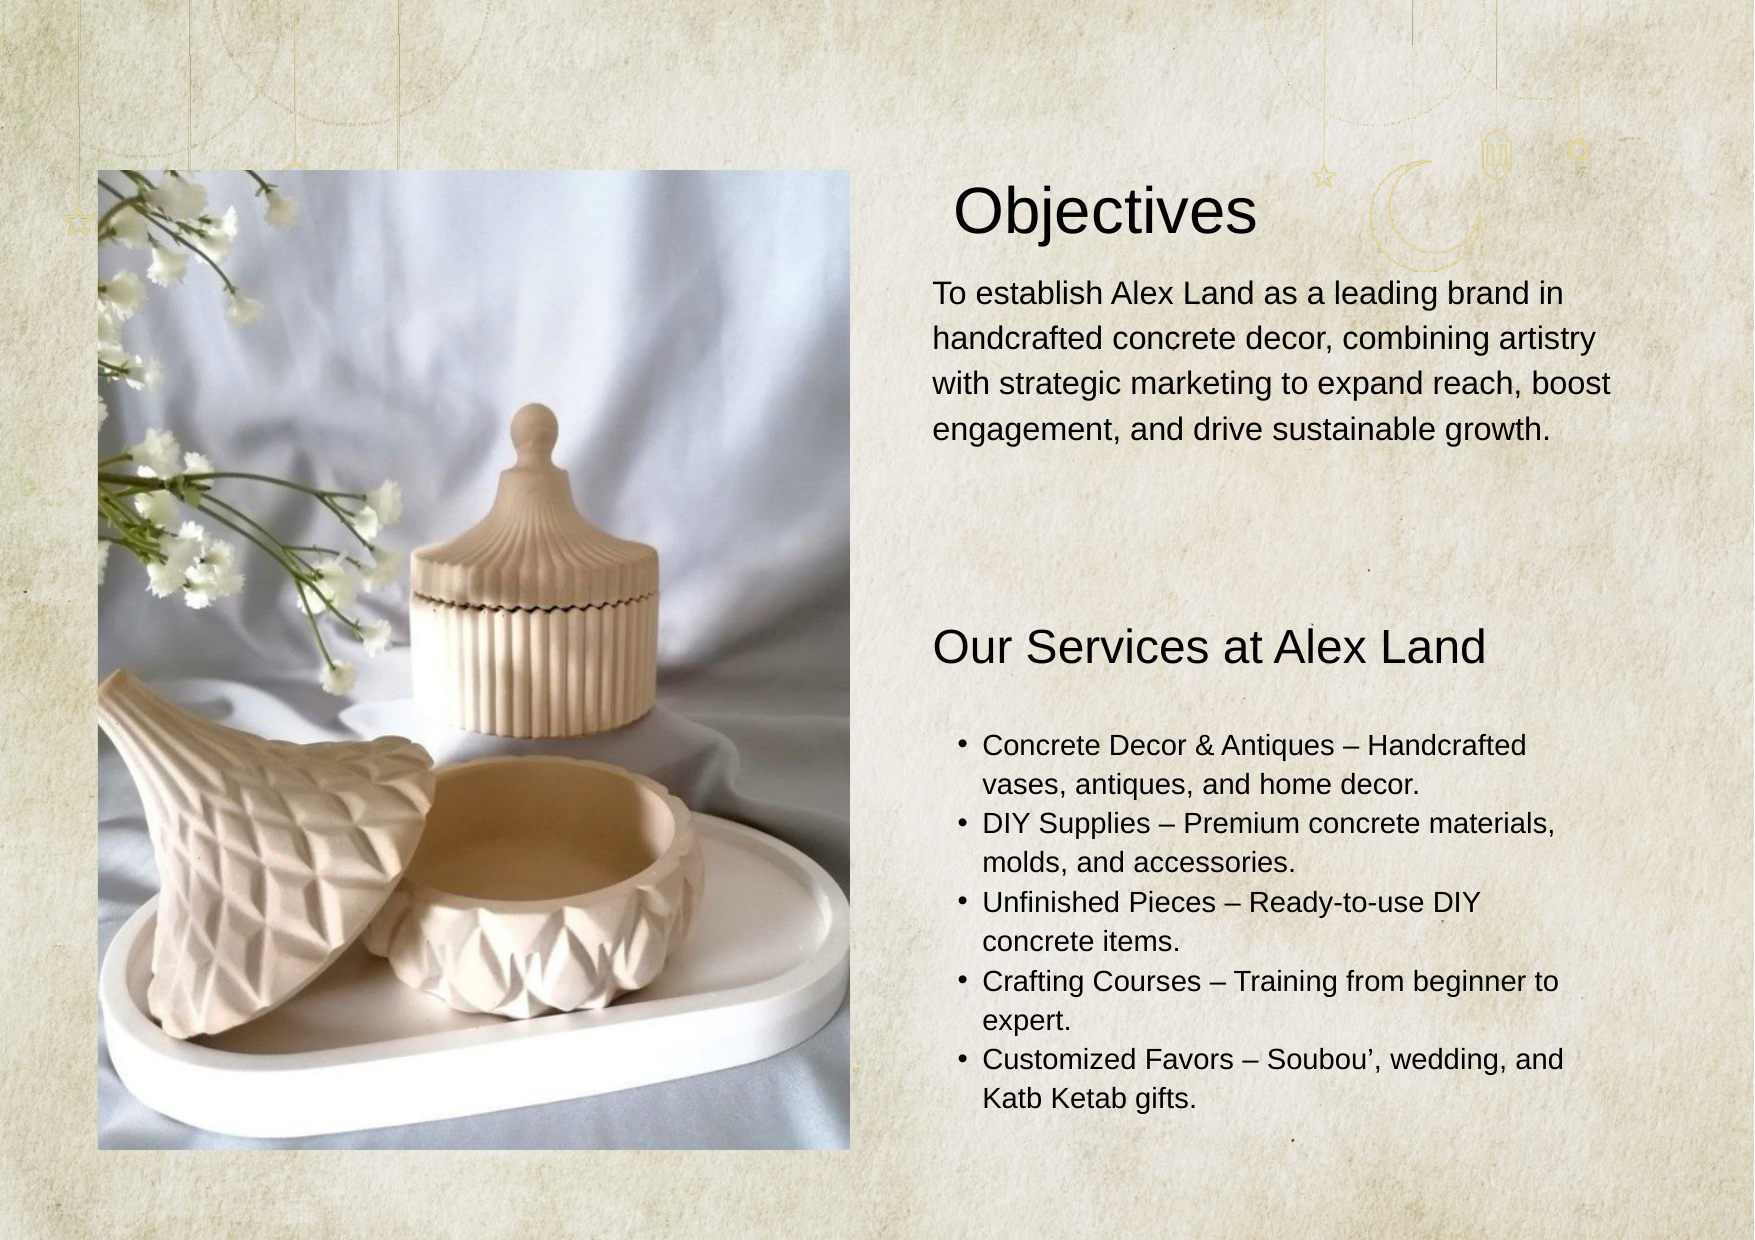

Objectives
To establish Alex Land as a leading brand in handcrafted concrete decor, combining artistry with strategic marketing to expand reach, boost engagement, and drive sustainable growth.
Our Services at Alex Land

Concrete Decor & Antiques – Handcrafted vases, antiques, and home decor.
DIY Supplies – Premium concrete materials, molds, and accessories.
Unfinished Pieces – Ready-to-use DIY concrete items.
Crafting Courses – Training from beginner to expert.
Customized Favors – Soubou’, wedding, and Katb Ketab gifts.